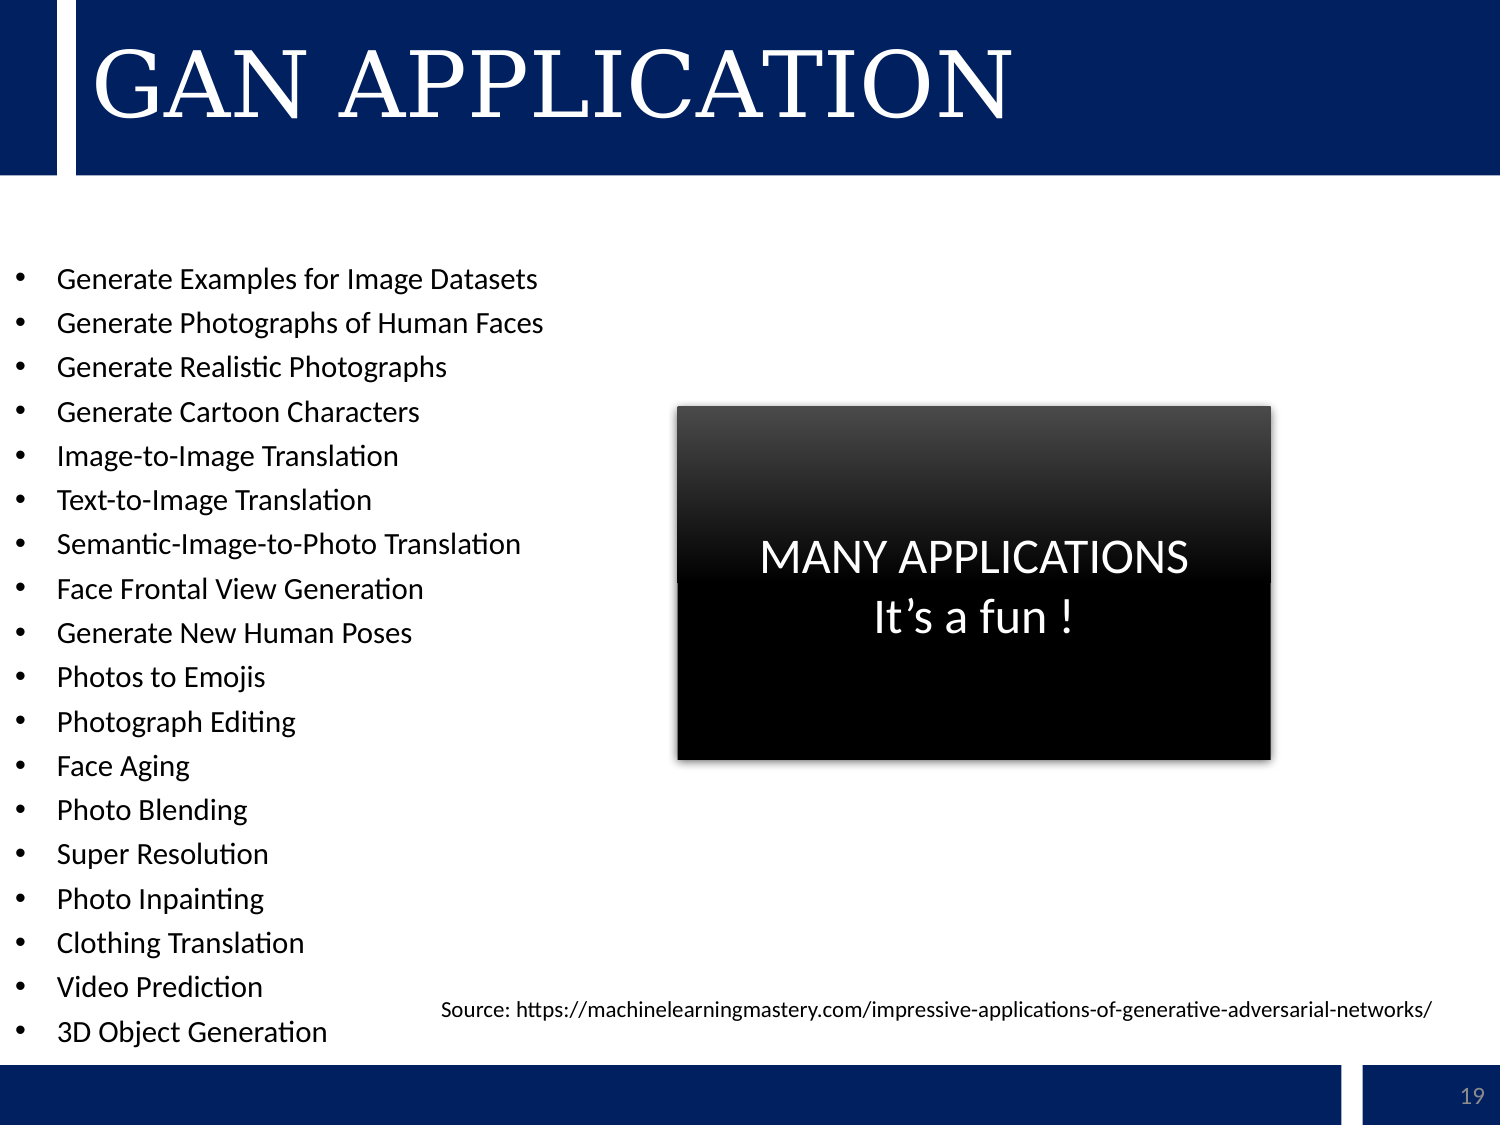

# GAN APPLICATION

Generate Examples for Image Datasets
Generate Photographs of Human Faces
Generate Realistic Photographs
Generate Cartoon Characters
Image-to-Image Translation
Text-to-Image Translation
Semantic-Image-to-Photo Translation
Face Frontal View Generation
Generate New Human Poses
Photos to Emojis
Photograph Editing
Face Aging
Photo Blending
Super Resolution
Photo Inpainting
Clothing Translation
Video Prediction
3D Object Generation

MANY APPLICATIONS
It’s a fun !
Source: https://machinelearningmastery.com/impressive-applications-of-generative-adversarial-networks/

19